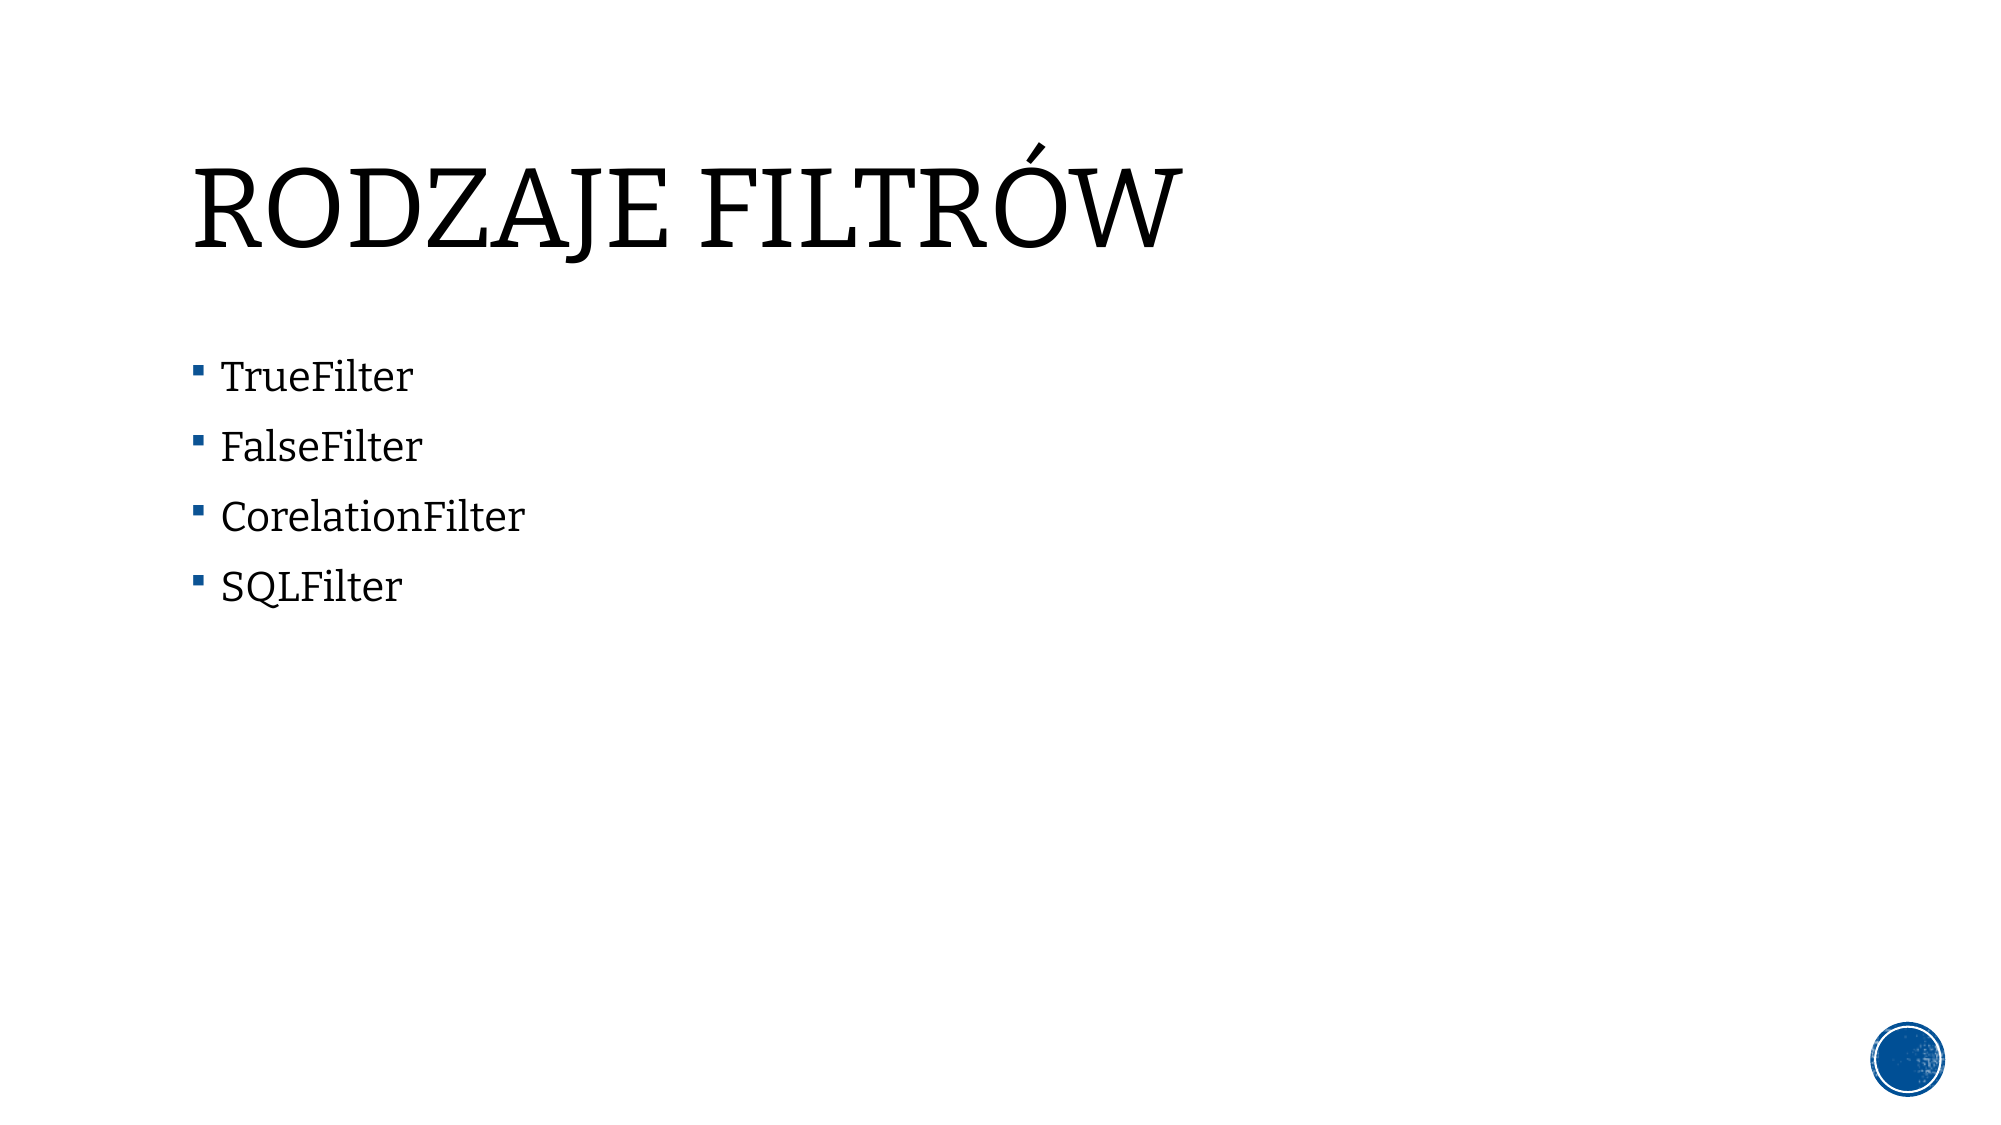

# Rodzaje filtrów
TrueFilter
FalseFilter
CorelationFilter
SQLFilter